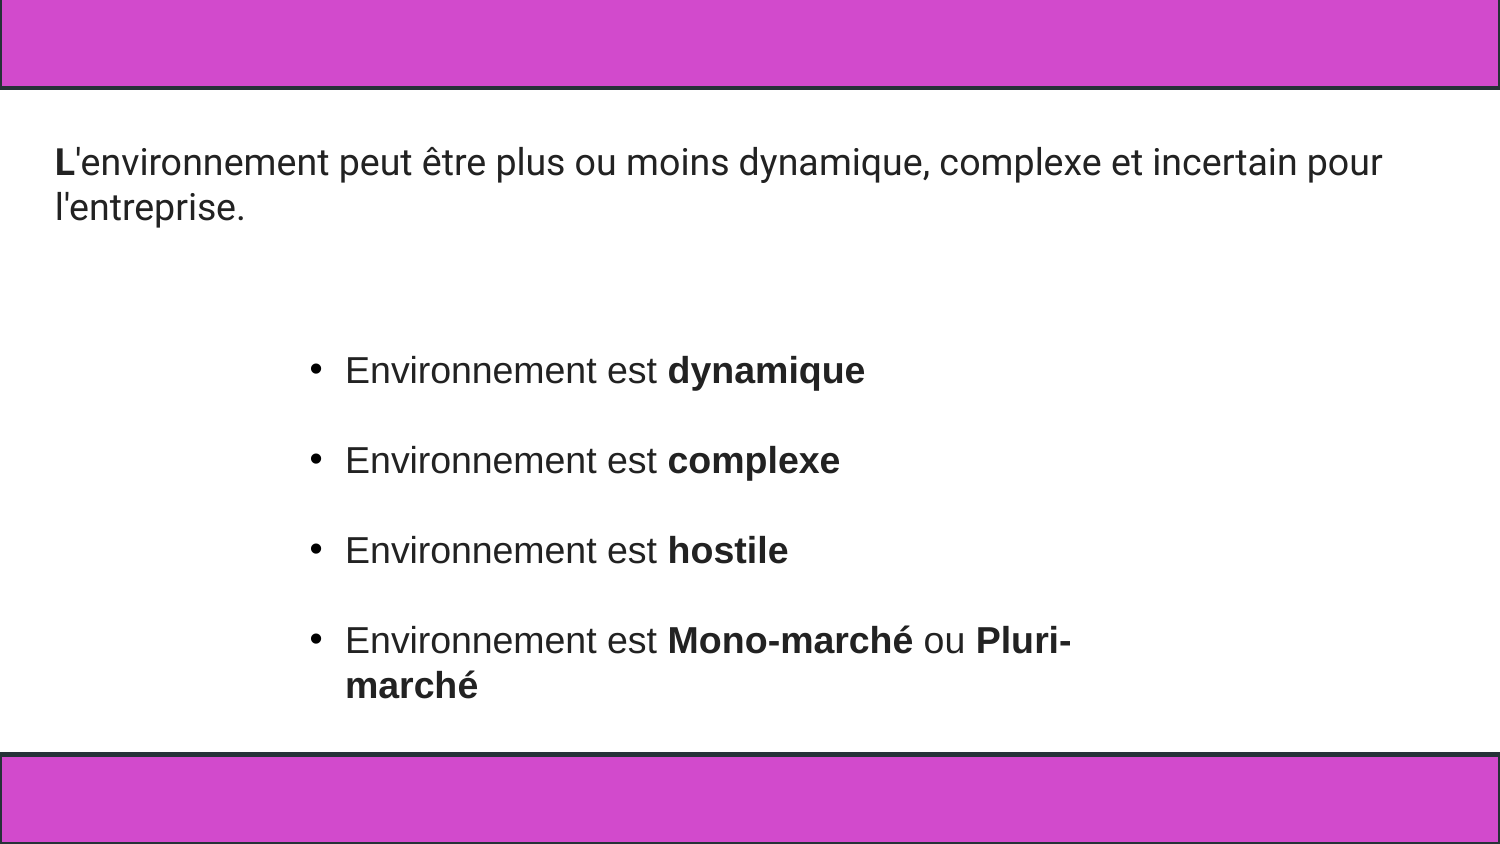

L'environnement peut être plus ou moins dynamique, complexe et incertain pour l'entreprise.
Environnement est dynamique

Environnement est complexe

Environnement est hostile

Environnement est Mono-marché ou Pluri-marché